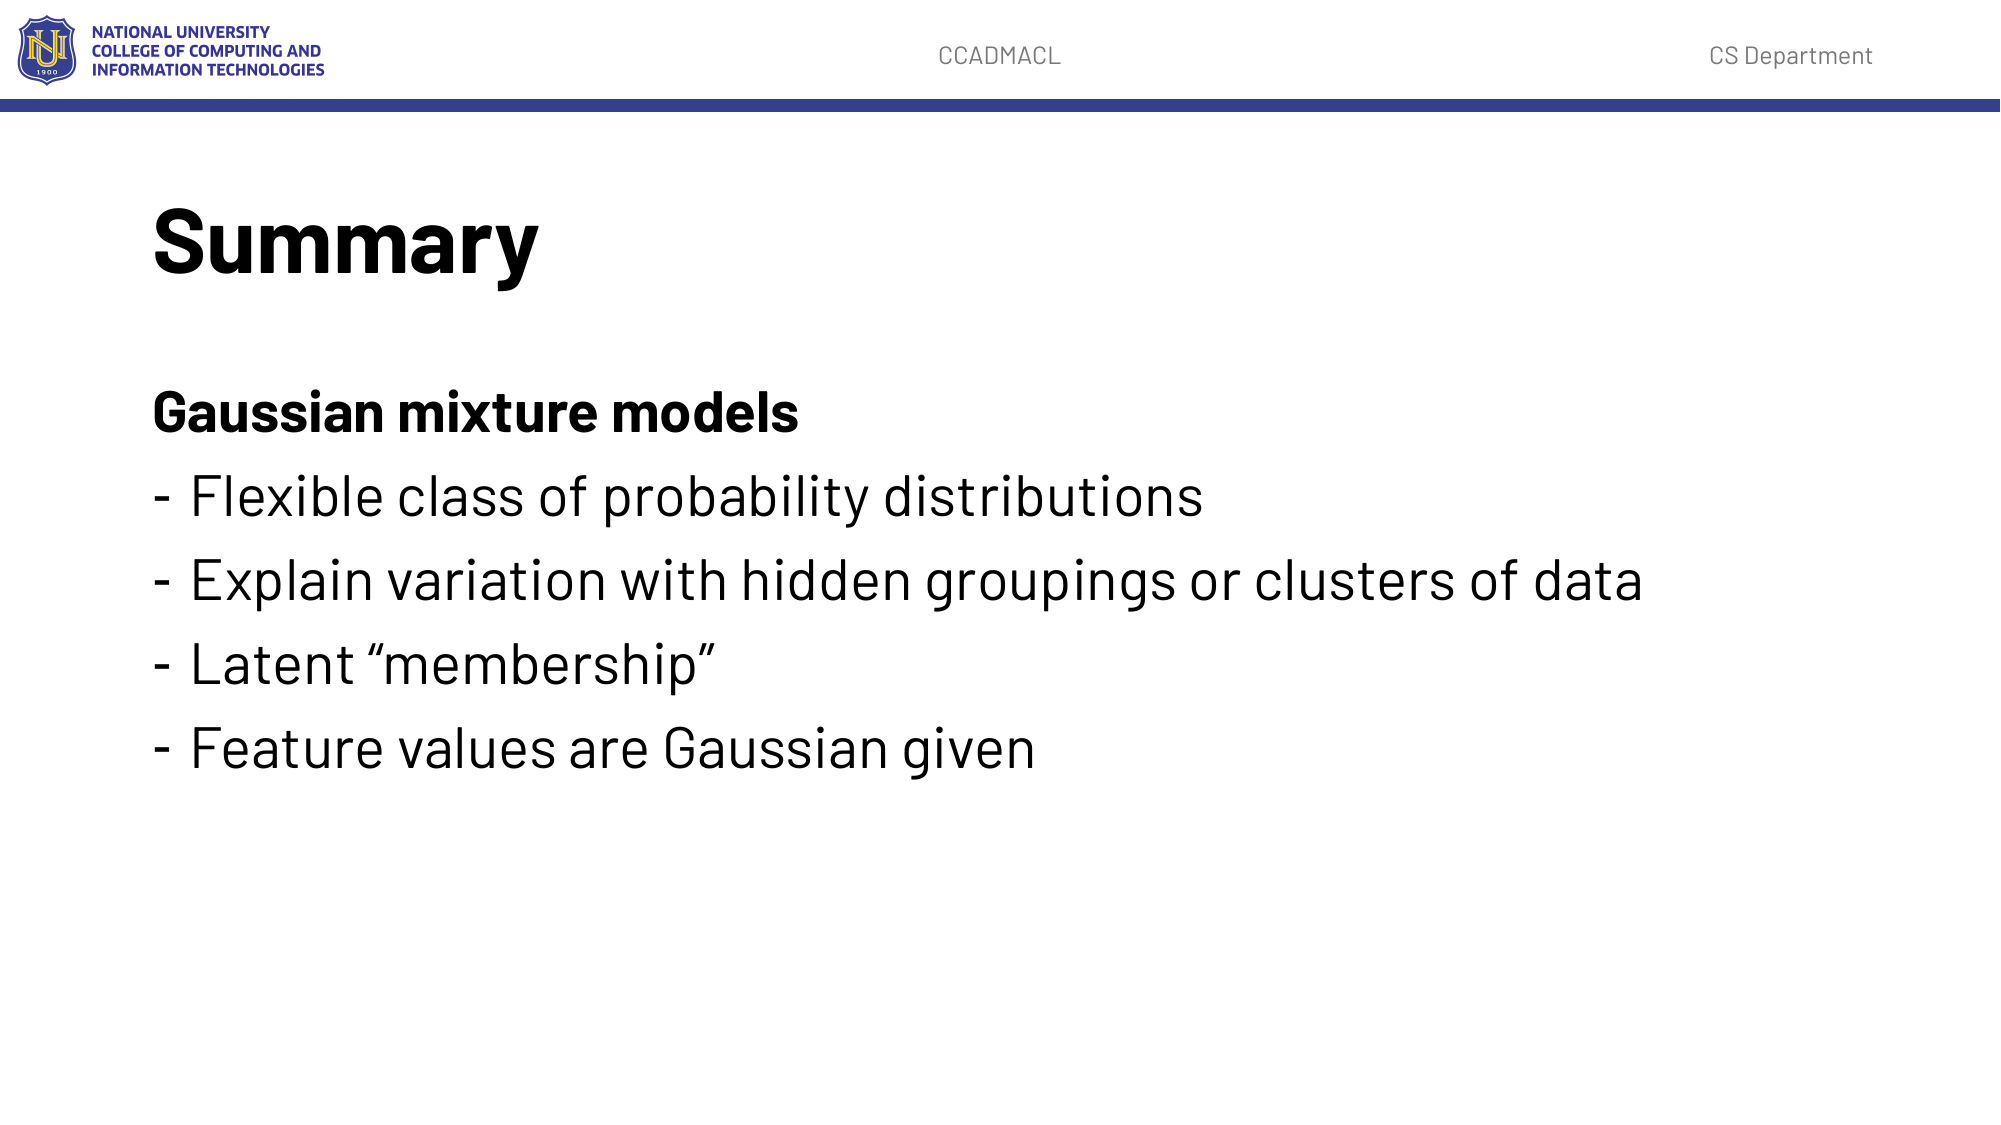

# Summary
Gaussian mixture models
Flexible class of probability distributions
Explain variation with hidden groupings or clusters of data
Latent “membership”
Feature values are Gaussian given